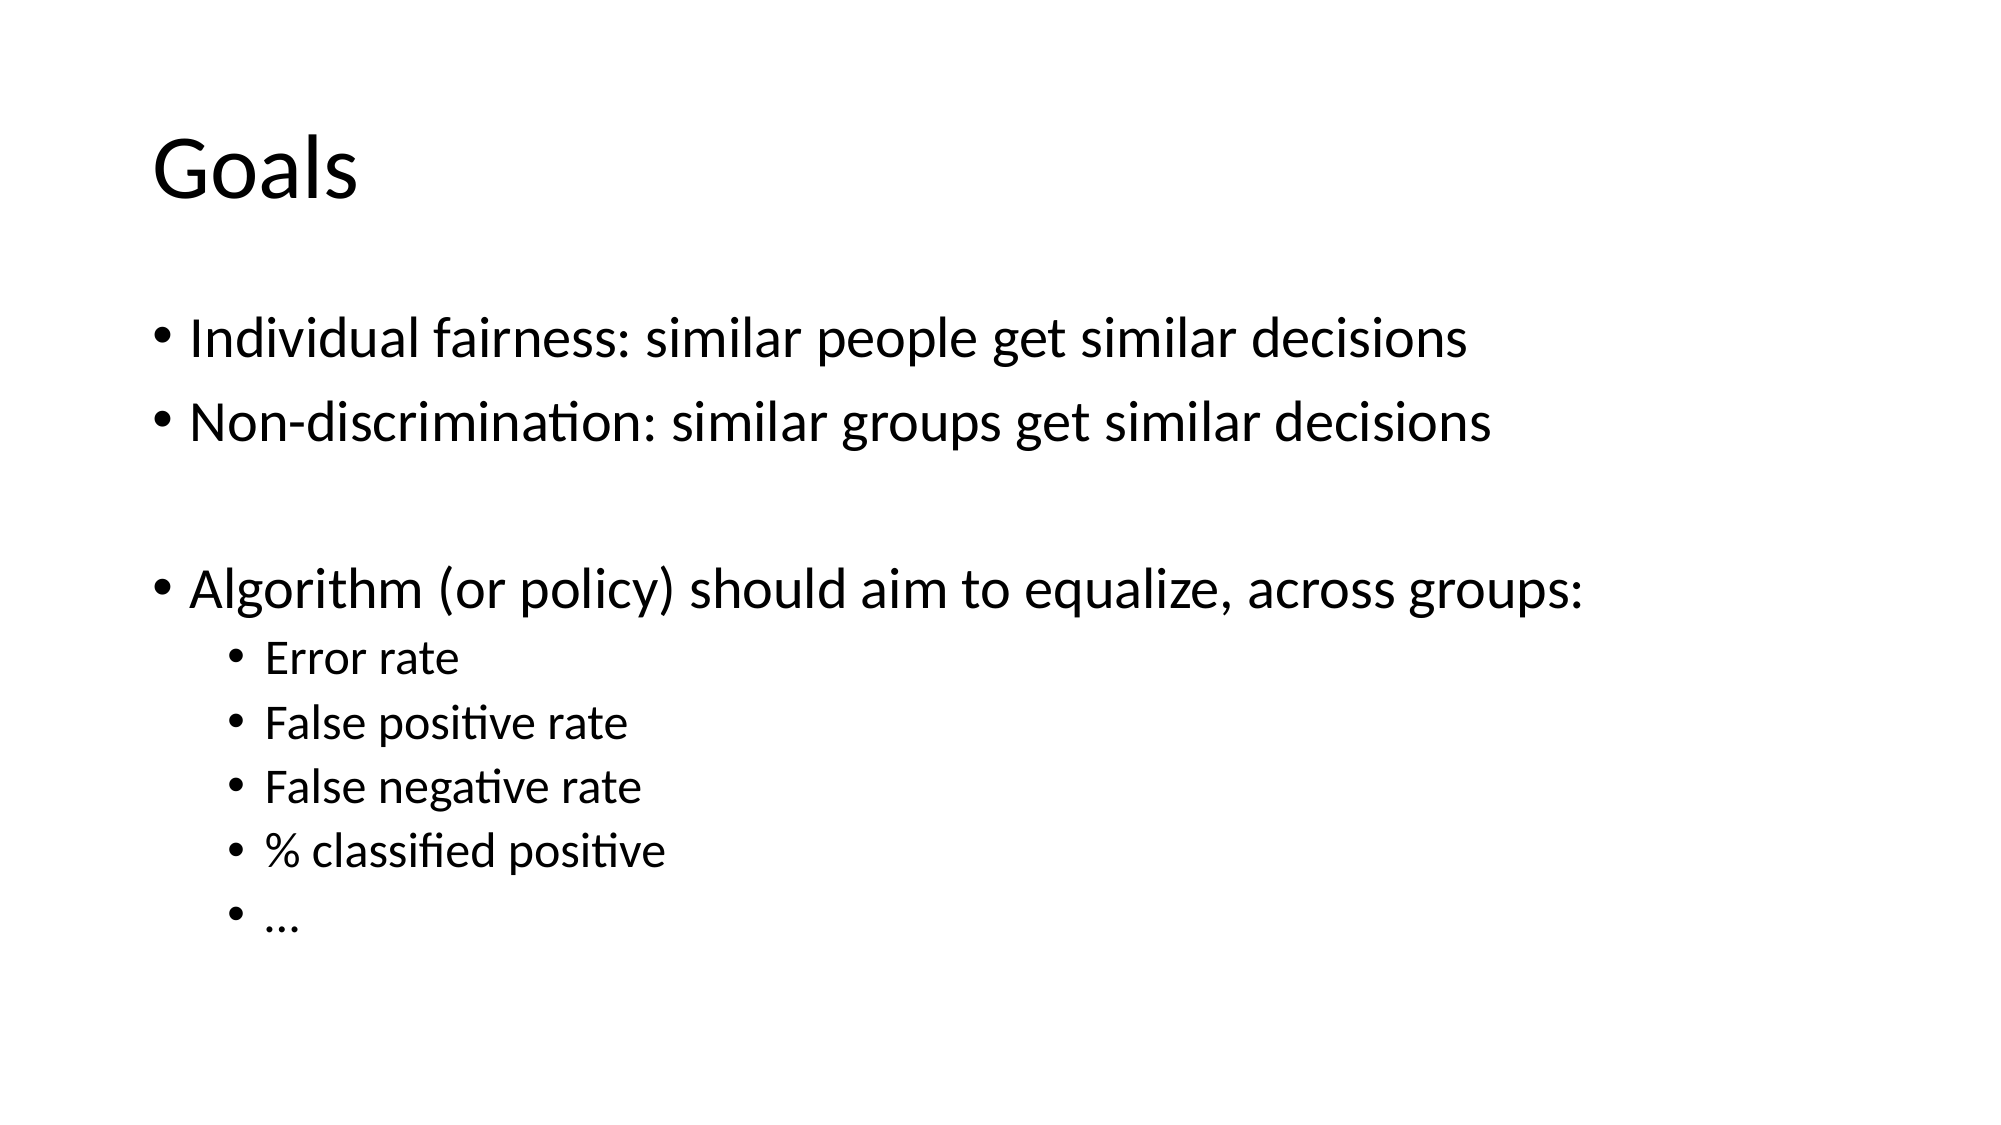

# Goals
Individual fairness: similar people get similar decisions
Non-discrimination: similar groups get similar decisions

Algorithm (or policy) should aim to equalize, across groups:
Error rate
False positive rate
False negative rate
% classified positive
…